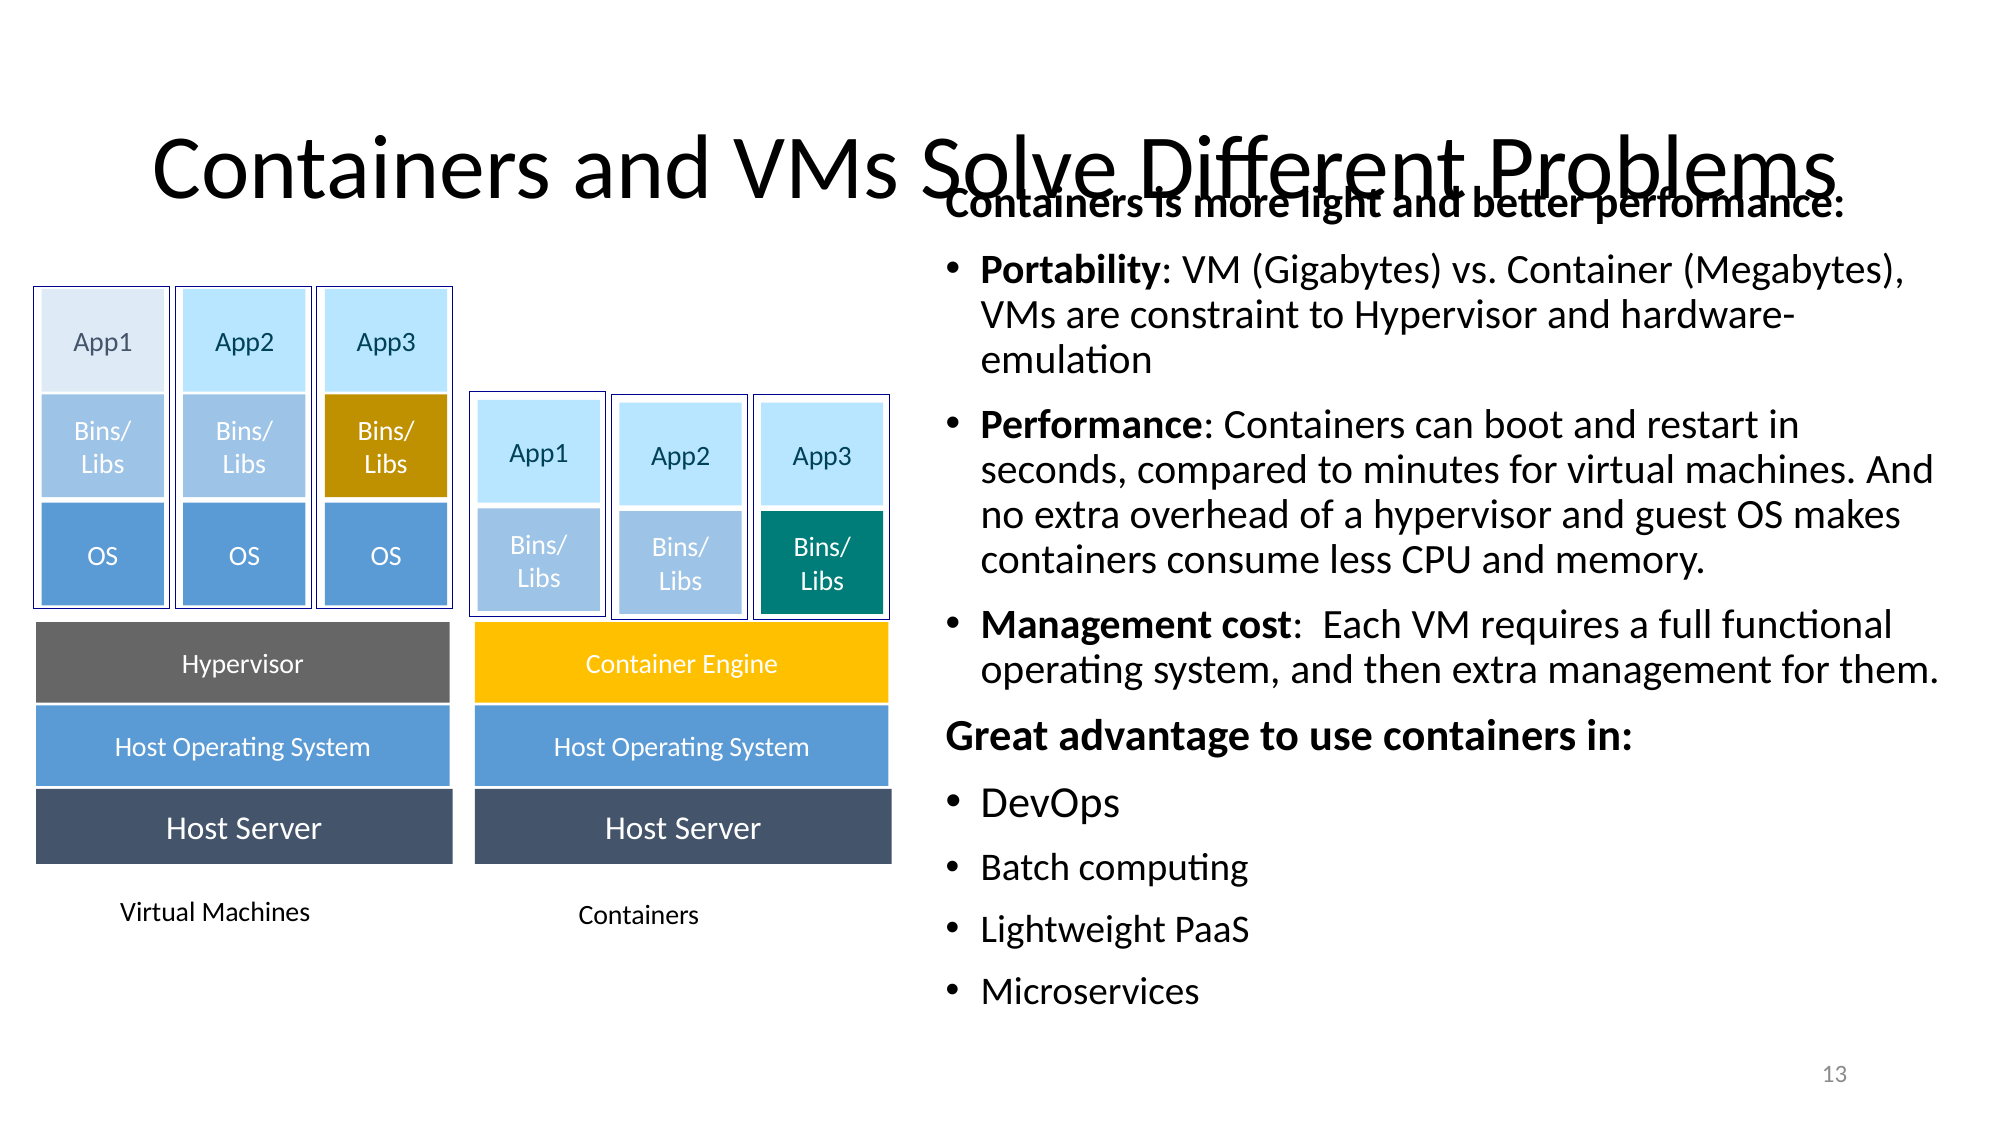

# Containers and VMs Solve Different Problems
Containers is more light and better performance:
Portability: VM (Gigabytes) vs. Container (Megabytes), VMs are constraint to Hypervisor and hardware-emulation
Performance: Containers can boot and restart in seconds, compared to minutes for virtual machines. And no extra overhead of a hypervisor and guest OS makes containers consume less CPU and memory.
Management cost:  Each VM requires a full functional operating system, and then extra management for them.
Great advantage to use containers in:
DevOps
Batch computing
Lightweight PaaS
Microservices

App1
Bins/Libs
OS

App2
Bins/Libs
OS

App3
Bins/Libs
OS

App1
Bins/Libs

App2
Bins/Libs

App3
Bins/Libs
Hypervisor
Host Operating System
Host Server
Container Engine
Host Operating System
Host Server
Virtual Machines
Containers
13